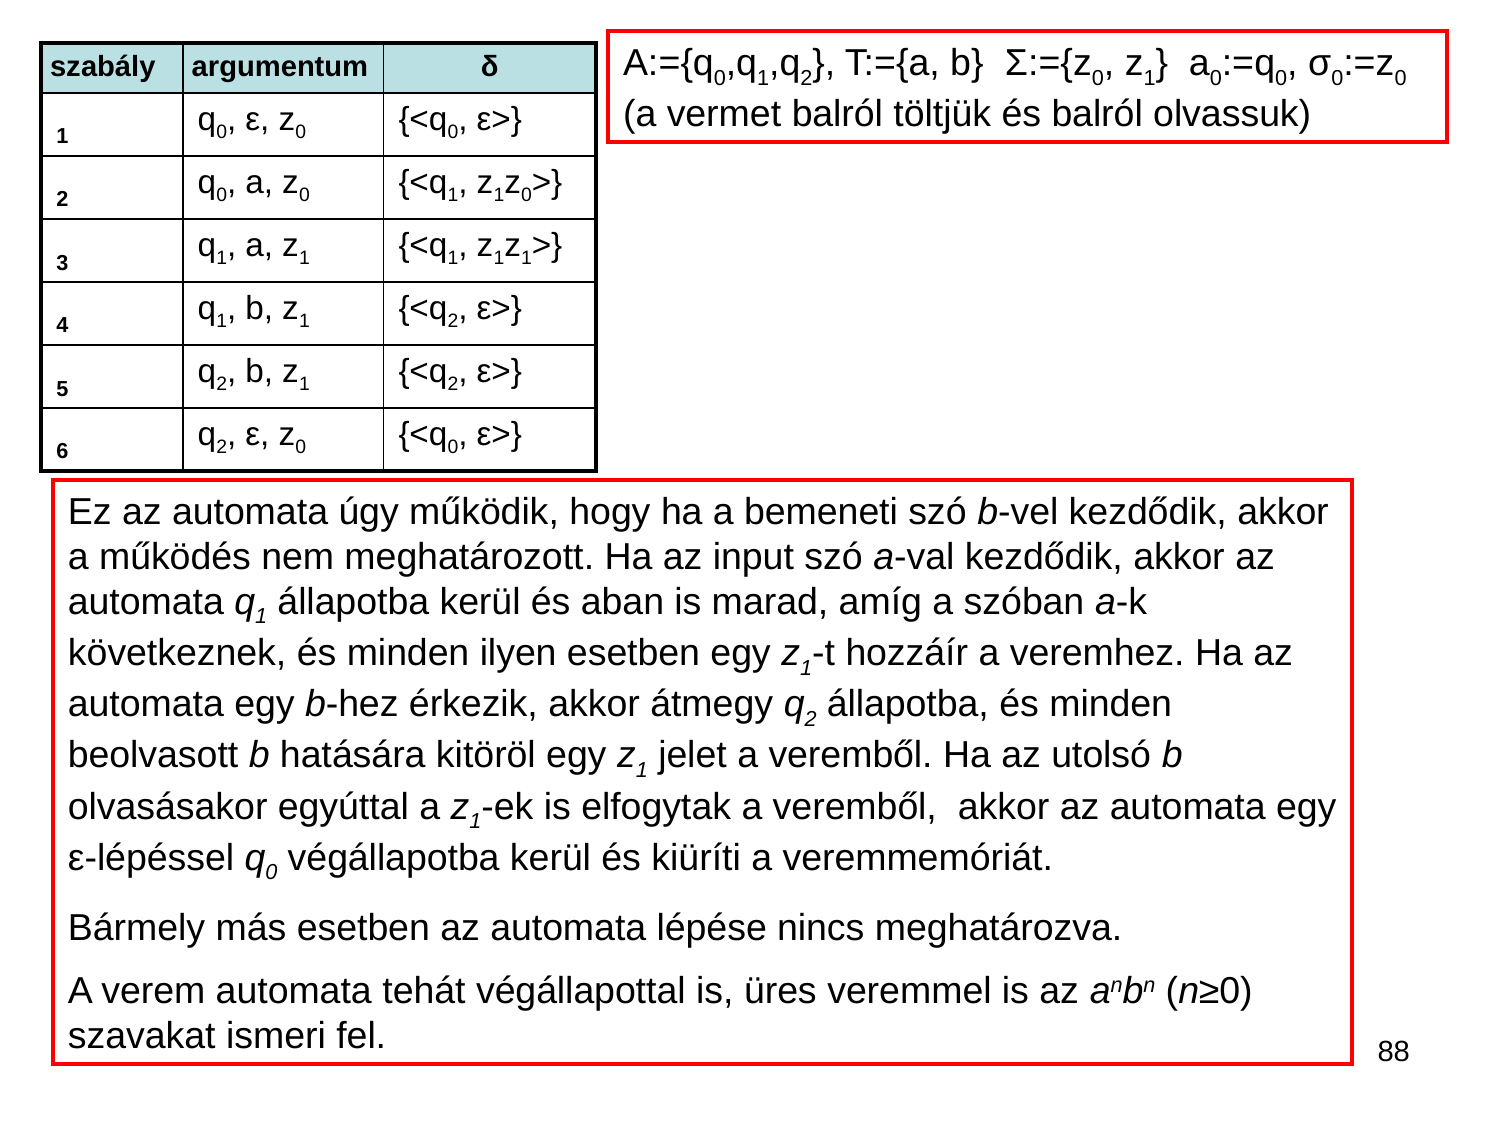

A:={q0,q1,q2}, T:={a, b}  Σ:={z0, z1}  a0:=q0, σ0:=z0
(a vermet balról töltjük és balról olvassuk)
| szabály | argumentum | δ |
| --- | --- | --- |
| 1 | q0, ε, z0 | {<q0, ε>} |
| 2 | q0, a, z0 | {<q1, z1z0>} |
| 3 | q1, a, z1 | {<q1, z1z1>} |
| 4 | q1, b, z1 | {<q2, ε>} |
| 5 | q2, b, z1 | {<q2, ε>} |
| 6 | q2, ε, z0 | {<q0, ε>} |
Ez az automata úgy működik, hogy ha a bemeneti szó b-vel kezdődik, akkor a működés nem meghatározott. Ha az input szó a-val kezdődik, akkor az automata q1 állapotba kerül és aban is marad, amíg a szóban a-k következnek, és minden ilyen esetben egy z1-t hozzáír a veremhez. Ha az automata egy b-hez érkezik, akkor átmegy q2 állapotba, és minden beolvasott b hatására kitöröl egy z1 jelet a veremből. Ha az utolsó b olvasásakor egyúttal a z1-ek is elfogytak a veremből,  akkor az automata egy ε-lépéssel q0 végállapotba kerül és kiüríti a veremmemóriát.
Bármely más esetben az automata lépése nincs meghatározva.
A verem automata tehát végállapottal is, üres veremmel is az anbn (n≥0) szavakat ismeri fel.
88